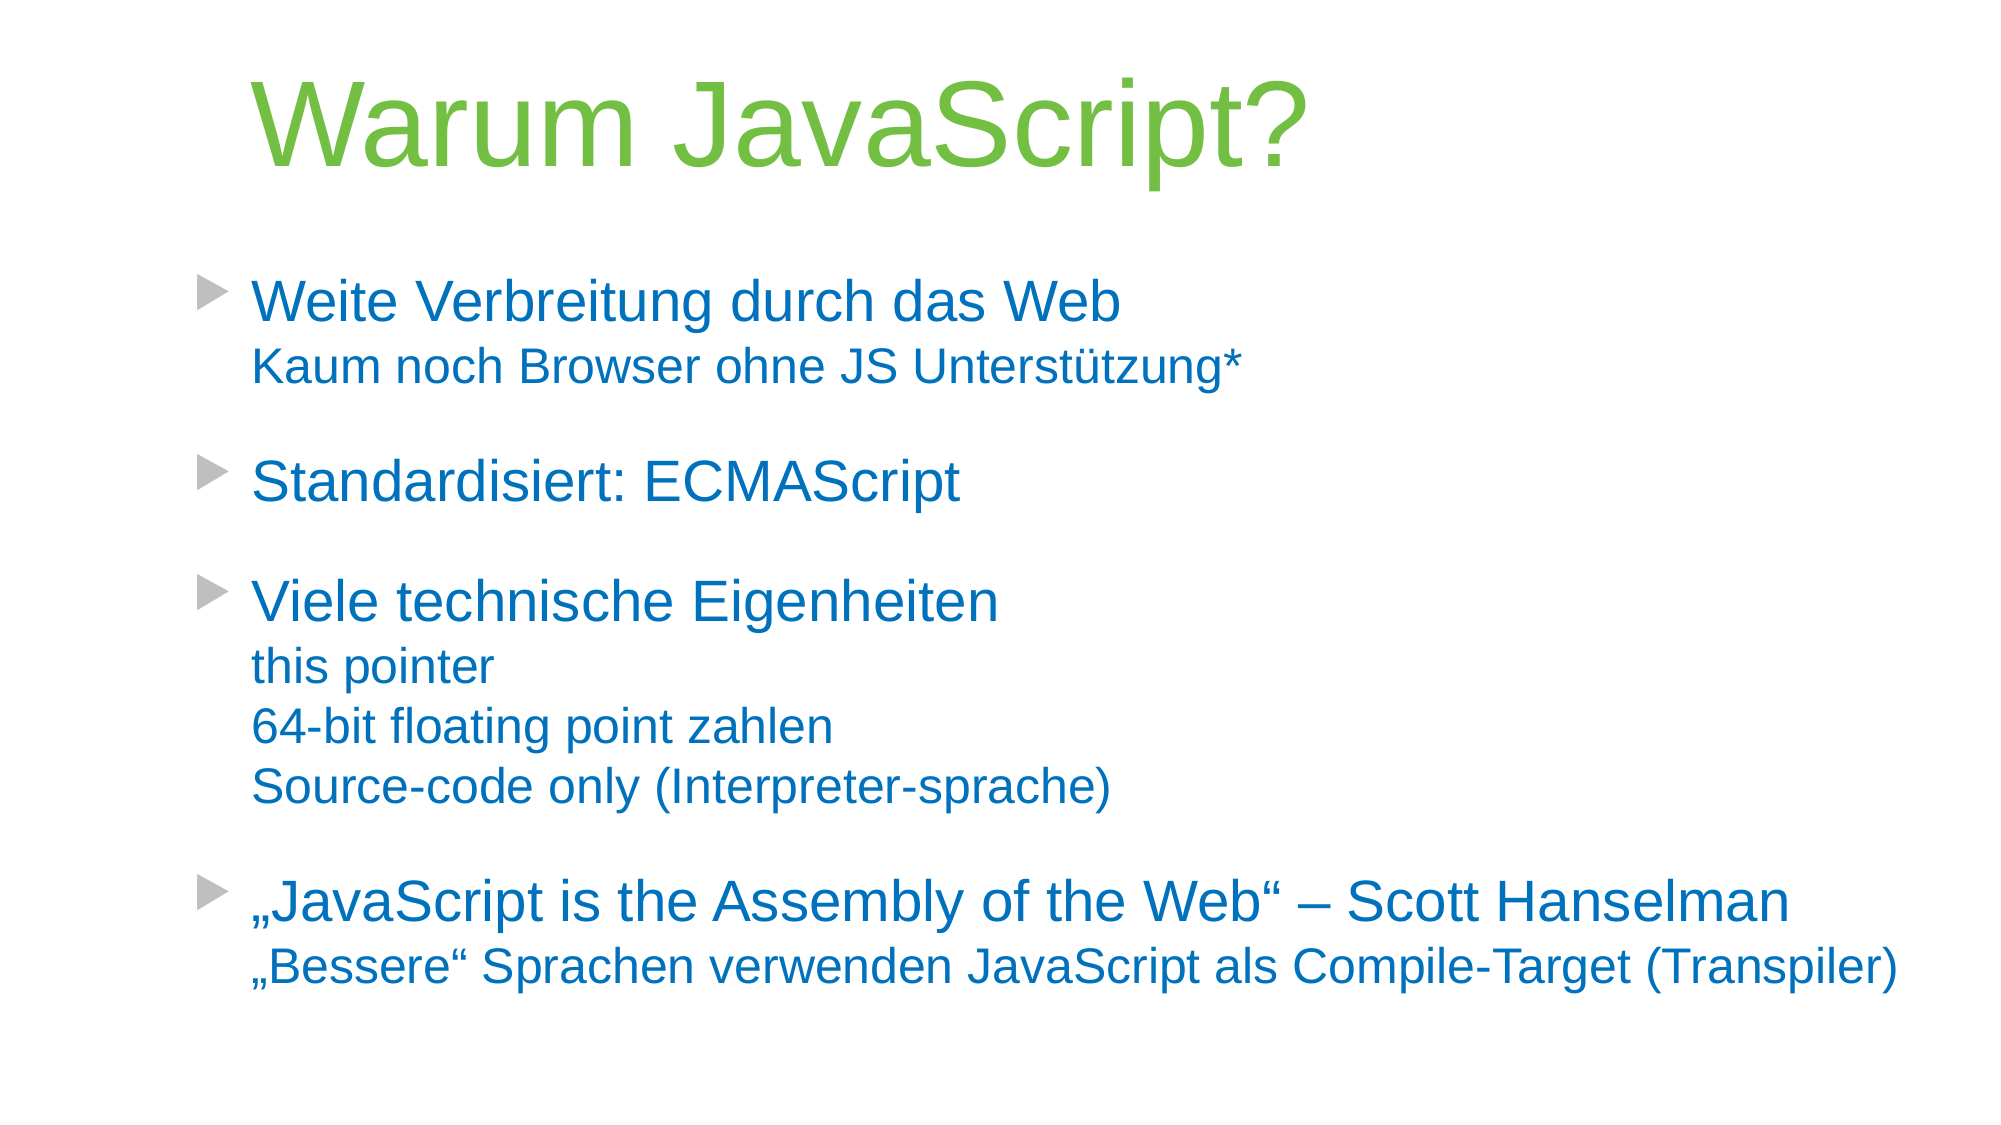

# Warum JavaScript?
Weite Verbreitung durch das Web
Kaum noch Browser ohne JS Unterstützung*
Standardisiert: ECMAScript
Viele technische Eigenheiten
this pointer
64-bit floating point zahlen
Source-code only (Interpreter-sprache)
„JavaScript is the Assembly of the Web“ – Scott Hanselman
„Bessere“ Sprachen verwenden JavaScript als Compile-Target (Transpiler)